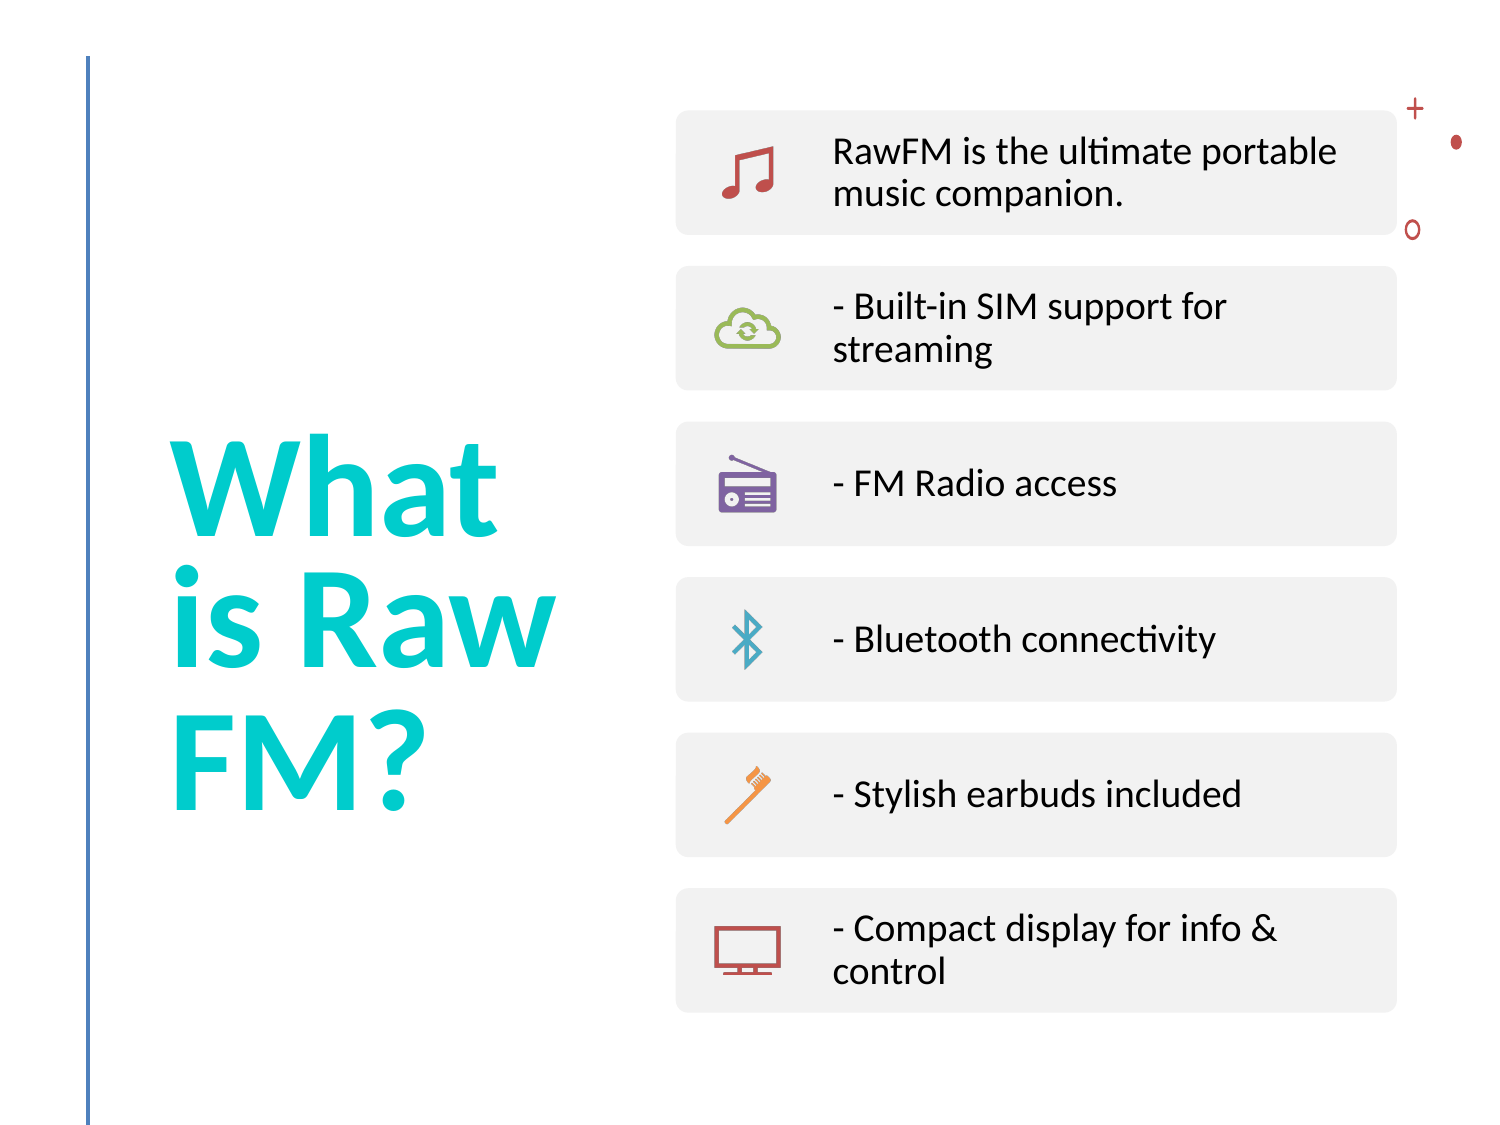

What is Raw
FM?

RawFM is the ultimate portable music companion.
- Built-in SIM support for streaming
- FM Radio access
- Bluetooth connectivity
- Stylish earbuds included
- Compact display for info & control